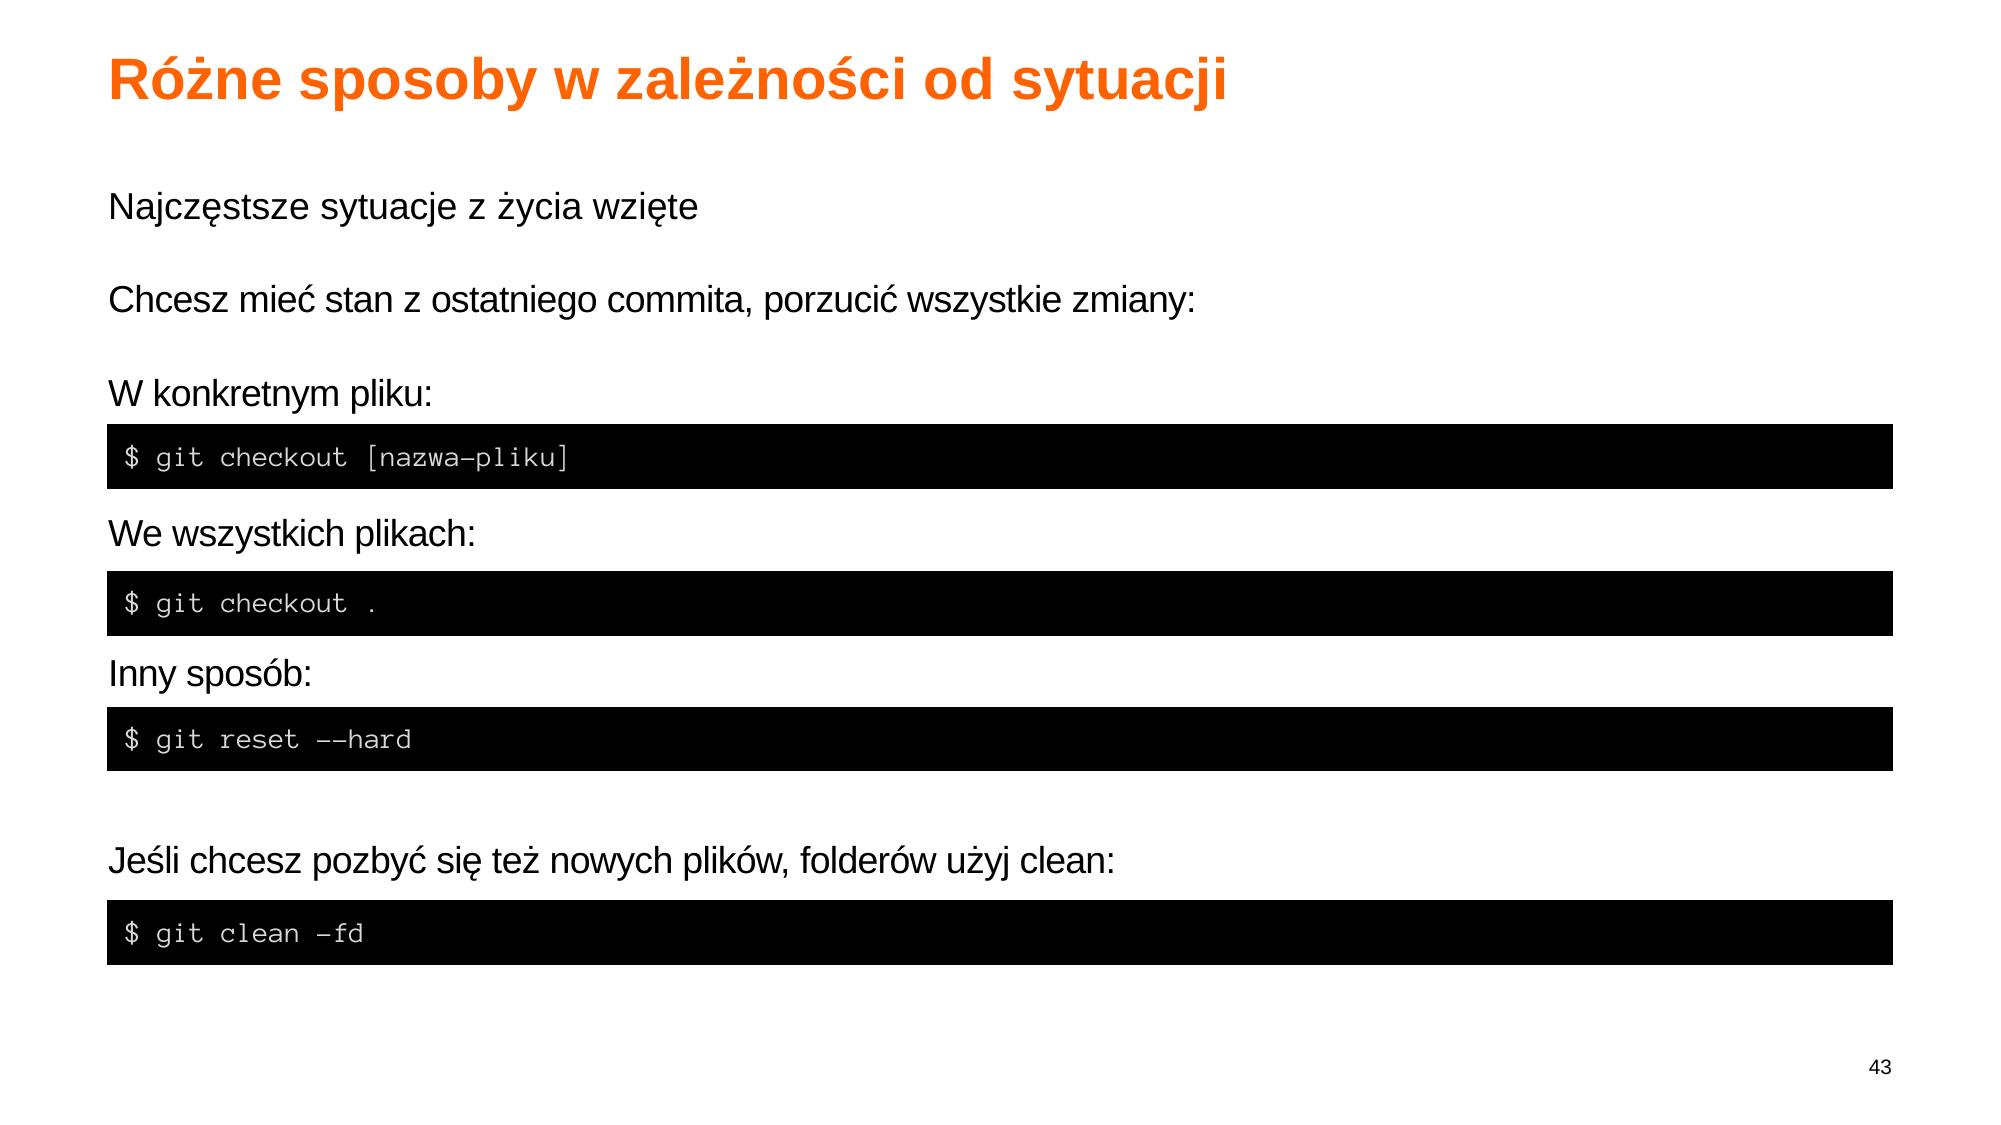

# Różne sposoby w zależności od sytuacji
Najczęstsze sytuacje z życia wzięte

Chcesz mieć stan z ostatniego commita, porzucić wszystkie zmiany:

W konkretnym pliku:

We wszystkich plikach:

Inny sposób:

Jeśli chcesz pozbyć się też nowych plików, folderów użyj clean:

$ git checkout [nazwa-pliku]
$ git checkout .
$ git reset --hard

$ git clean -fd
43